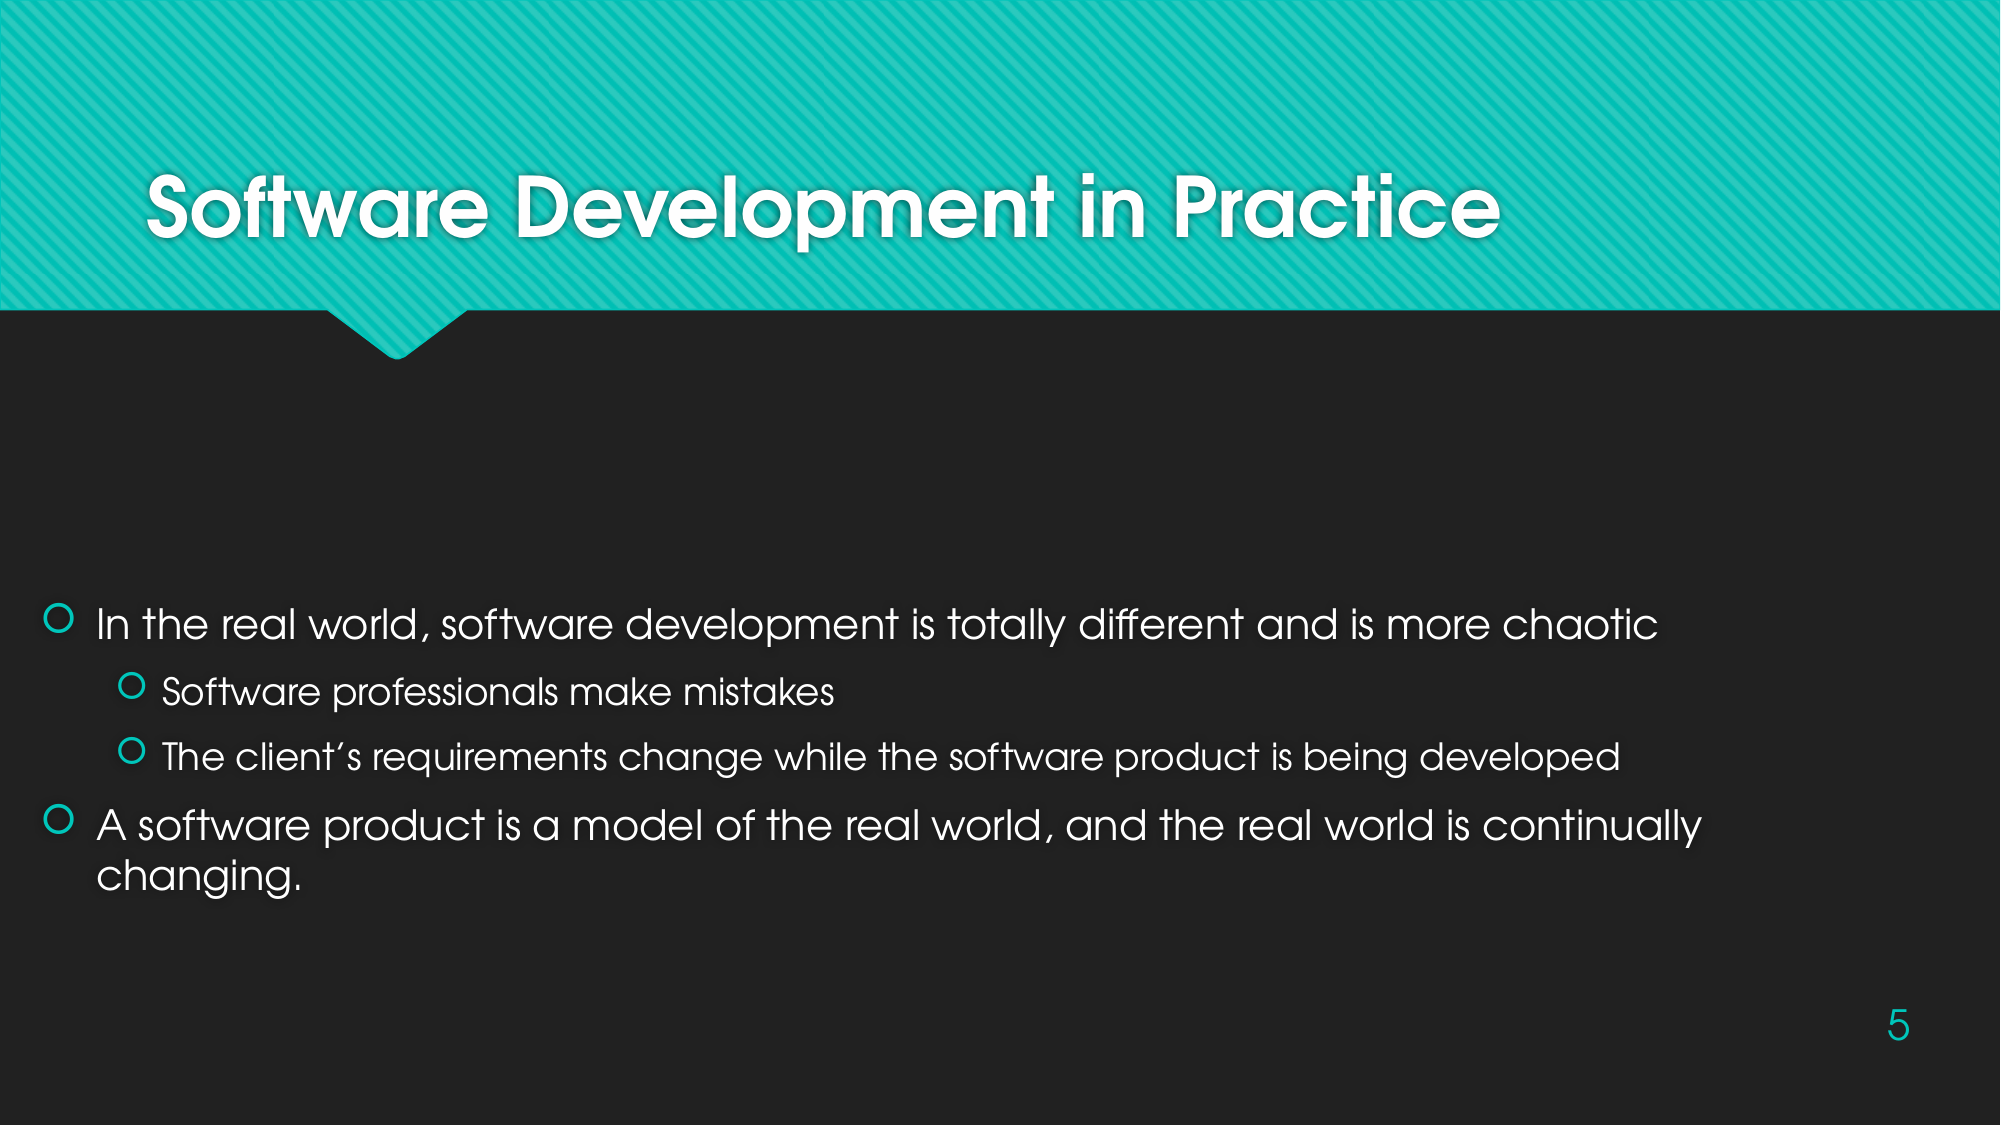

# Software Development in Practice
In the real world, software development is totally different and is more chaotic
Software professionals make mistakes
The client’s requirements change while the software product is being developed
A software product is a model of the real world, and the real world is continually changing.
5